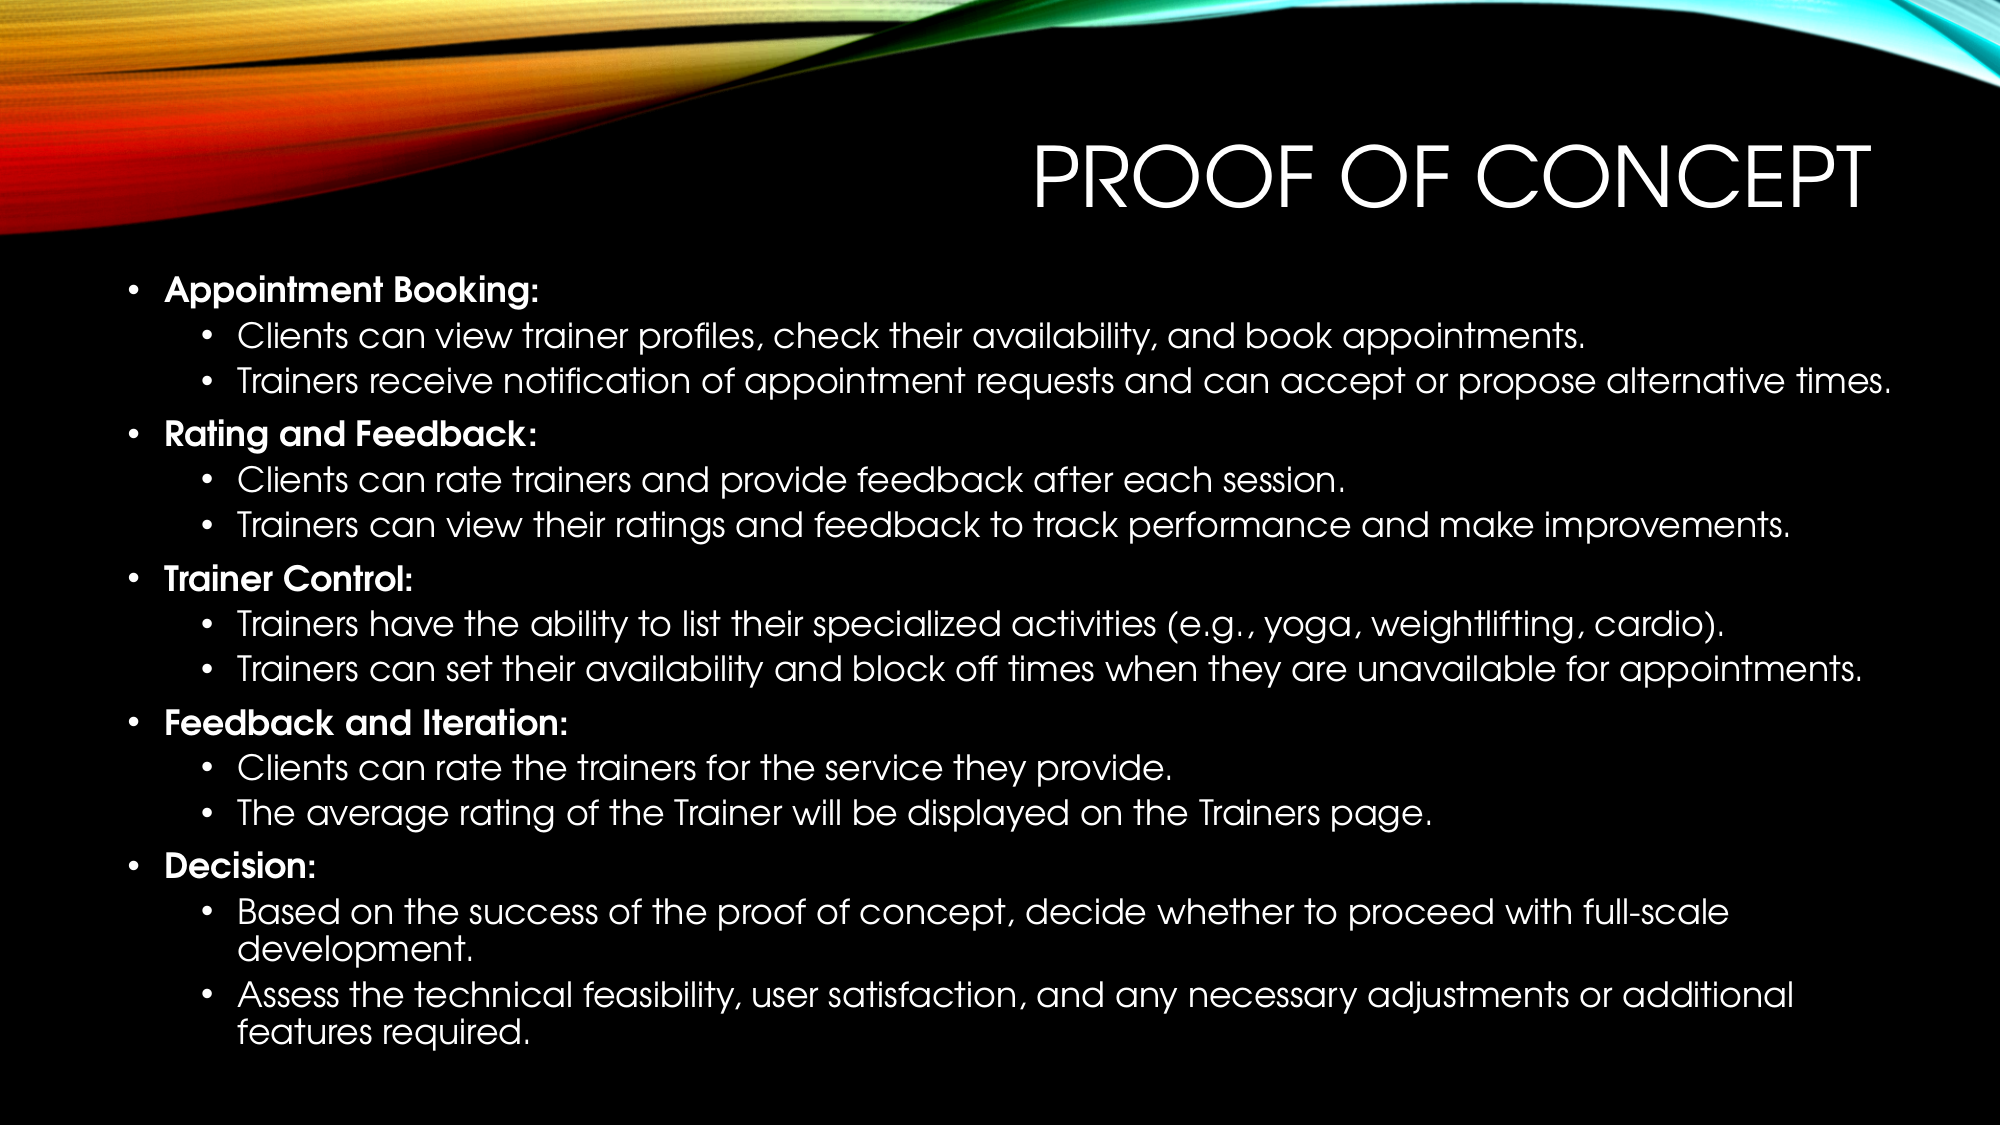

# Proof of concept
Appointment Booking:
Clients can view trainer profiles, check their availability, and book appointments.
Trainers receive notification of appointment requests and can accept or propose alternative times.
Rating and Feedback:
Clients can rate trainers and provide feedback after each session.
Trainers can view their ratings and feedback to track performance and make improvements.
Trainer Control:
Trainers have the ability to list their specialized activities (e.g., yoga, weightlifting, cardio).
Trainers can set their availability and block off times when they are unavailable for appointments.
Feedback and Iteration:
Clients can rate the trainers for the service they provide.
The average rating of the Trainer will be displayed on the Trainers page.
Decision:
Based on the success of the proof of concept, decide whether to proceed with full-scale development.
Assess the technical feasibility, user satisfaction, and any necessary adjustments or additional features required.